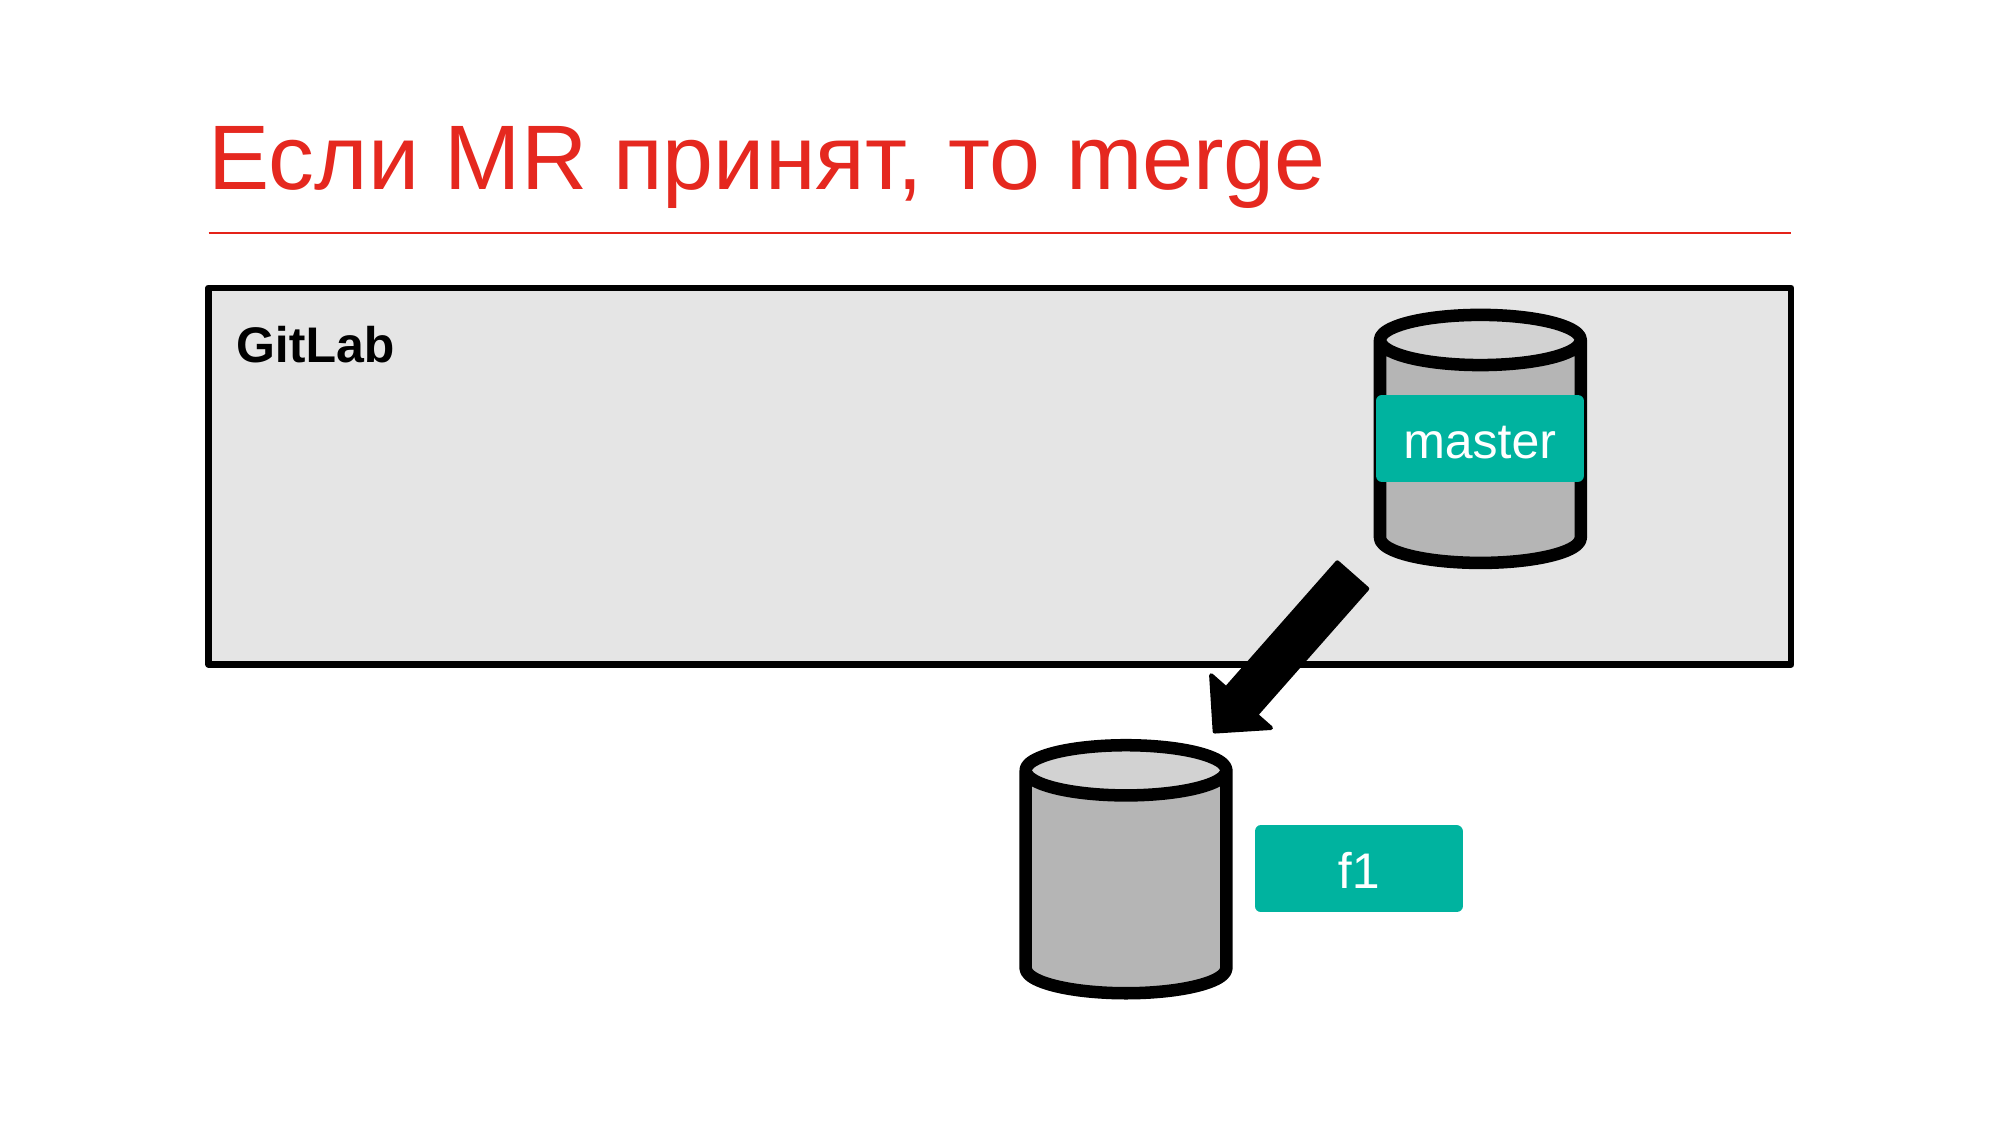

# Если MR принят, то merge

GitLab

master
f1